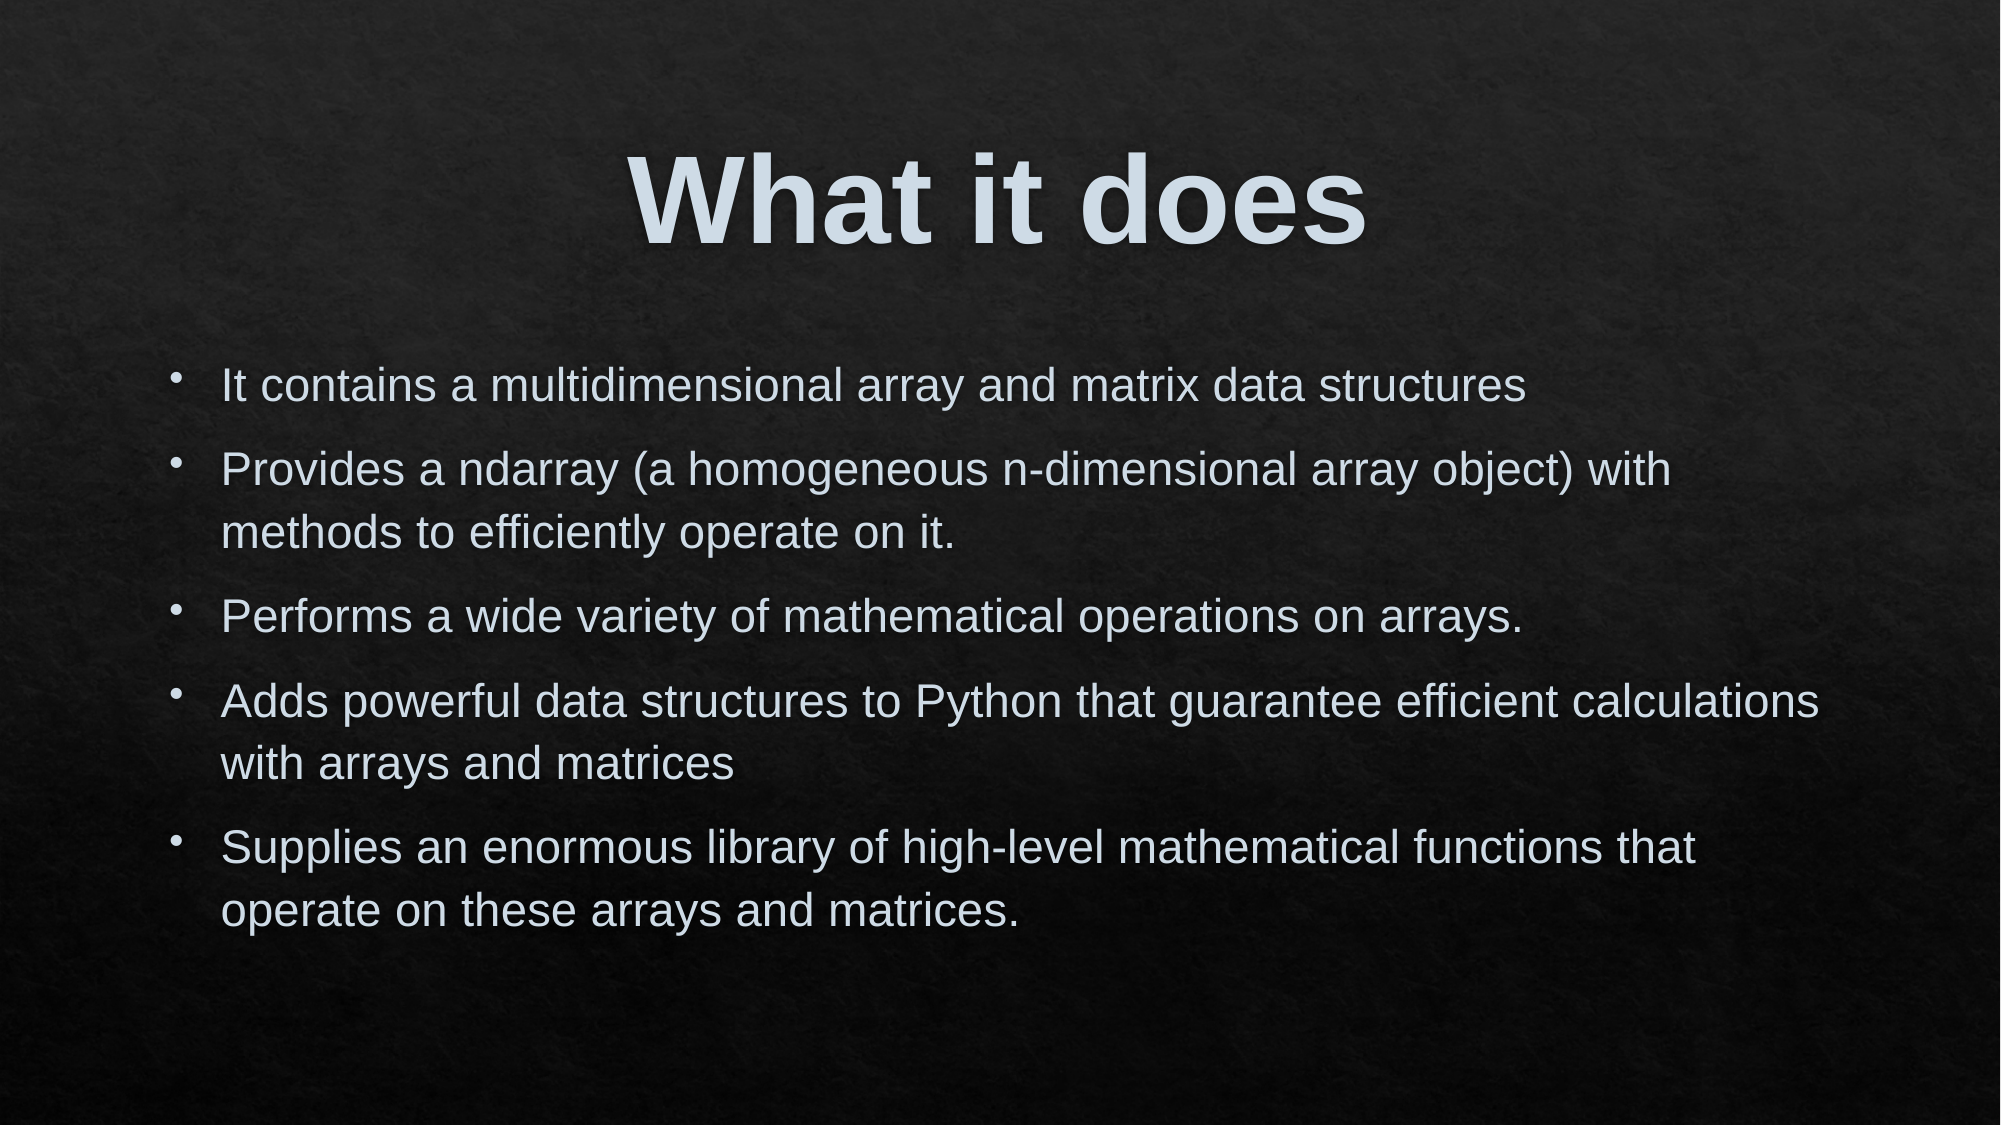

# What it does
It contains a multidimensional array and matrix data structures
Provides a ndarray (a homogeneous n-dimensional array object) with methods to efficiently operate on it.
Performs a wide variety of mathematical operations on arrays.
Adds powerful data structures to Python that guarantee efficient calculations with arrays and matrices
Supplies an enormous library of high-level mathematical functions that operate on these arrays and matrices.